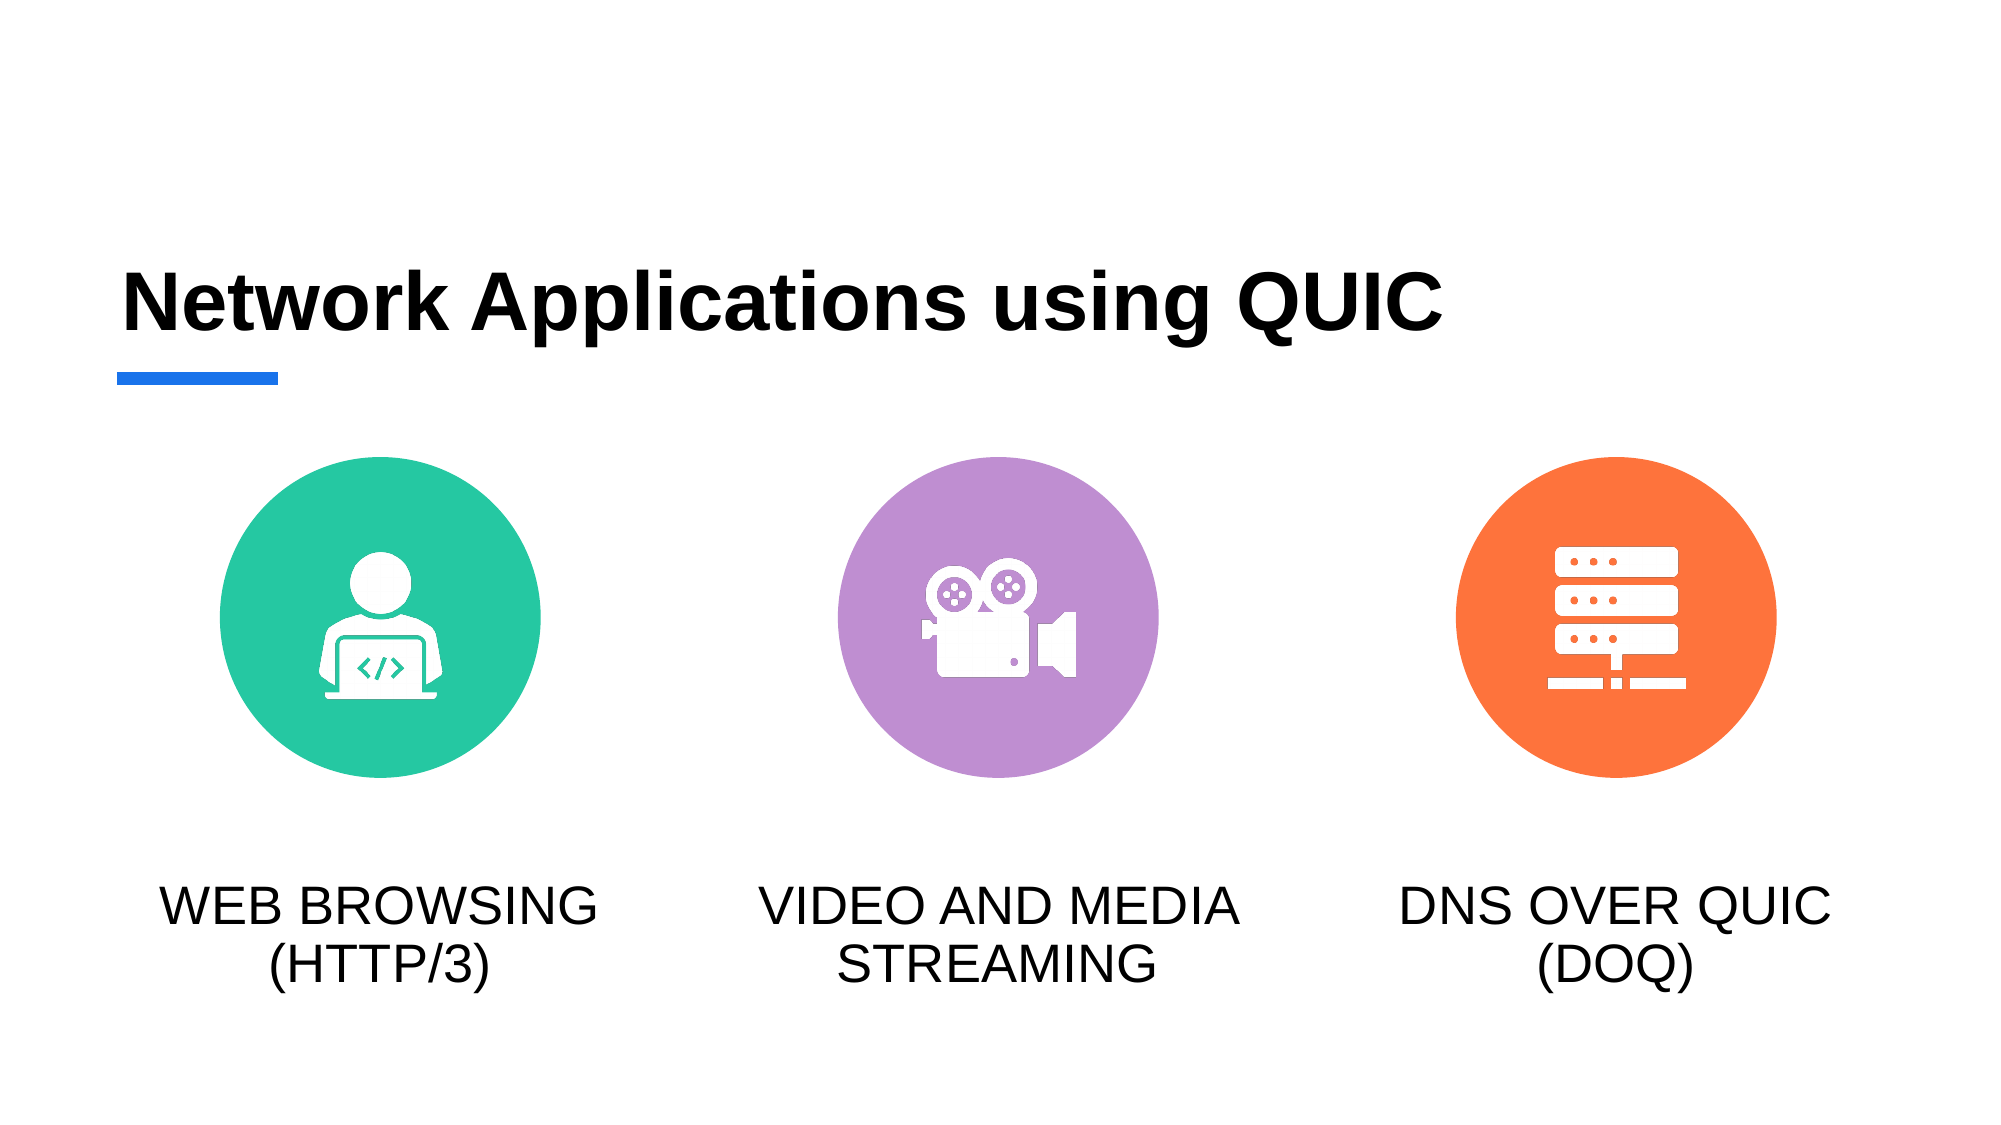

# Network Applications using QUIC
Web Browsing (HTTP/3)
Video and Media Streaming
DNS over QUIC (DoQ)